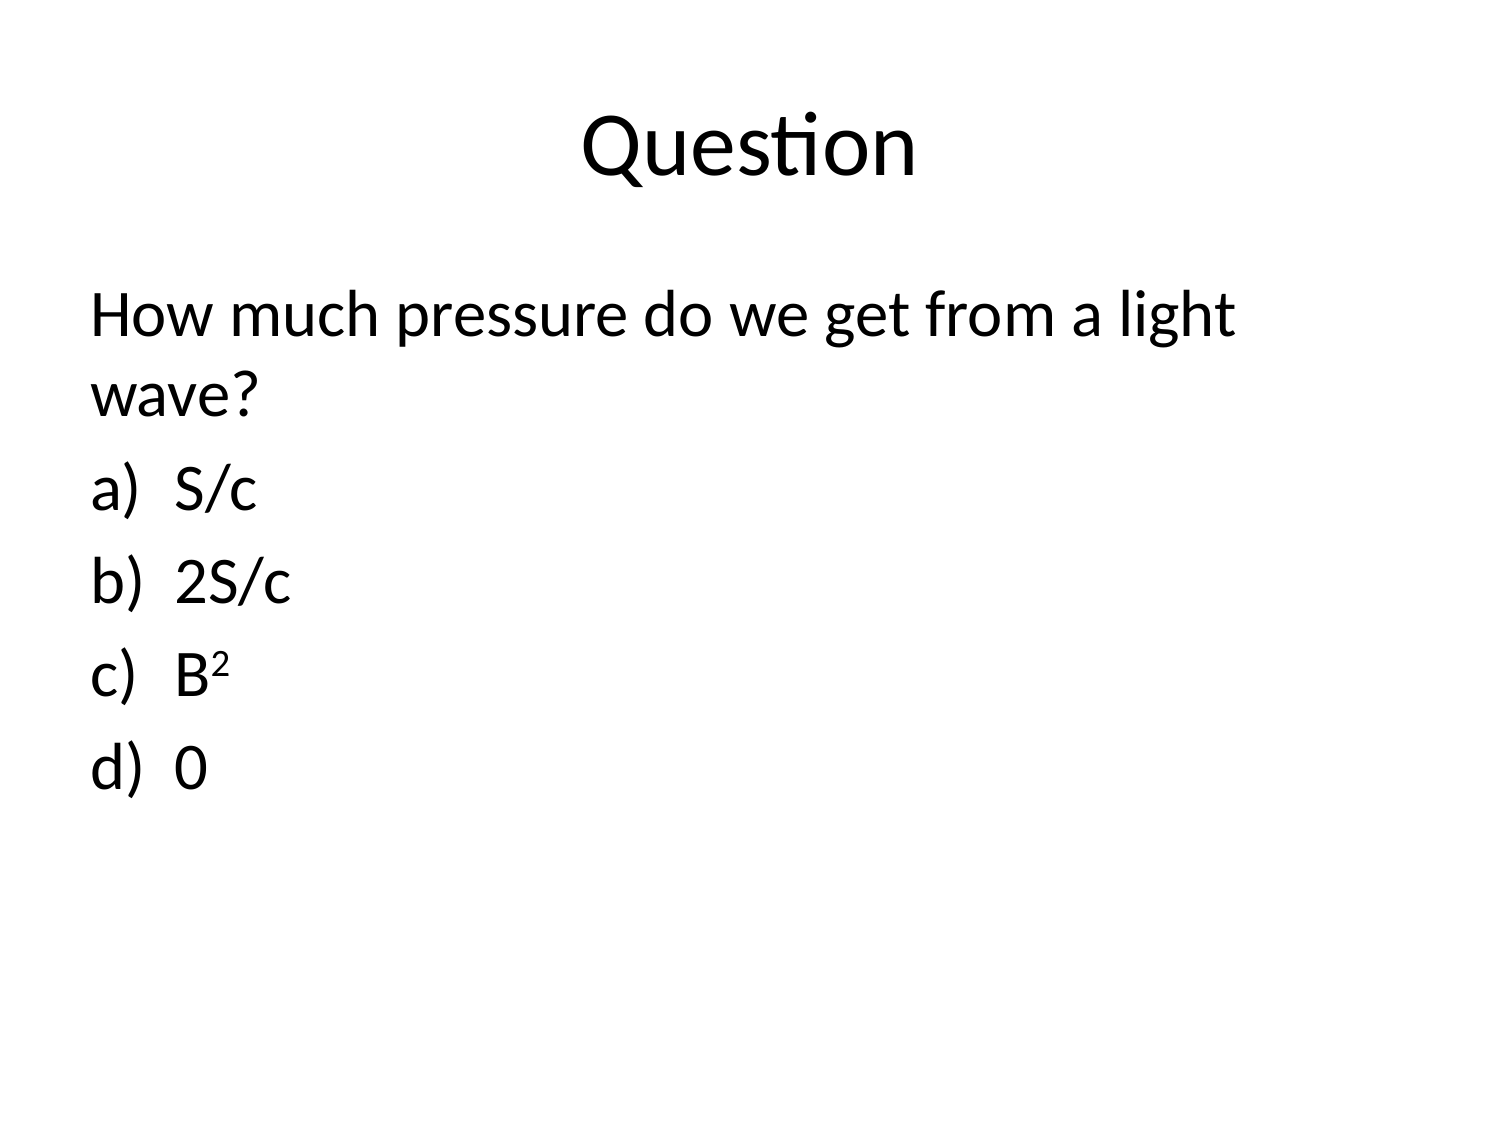

# Question
How much pressure do we get from a light wave?
S/c
2S/c
B2
0